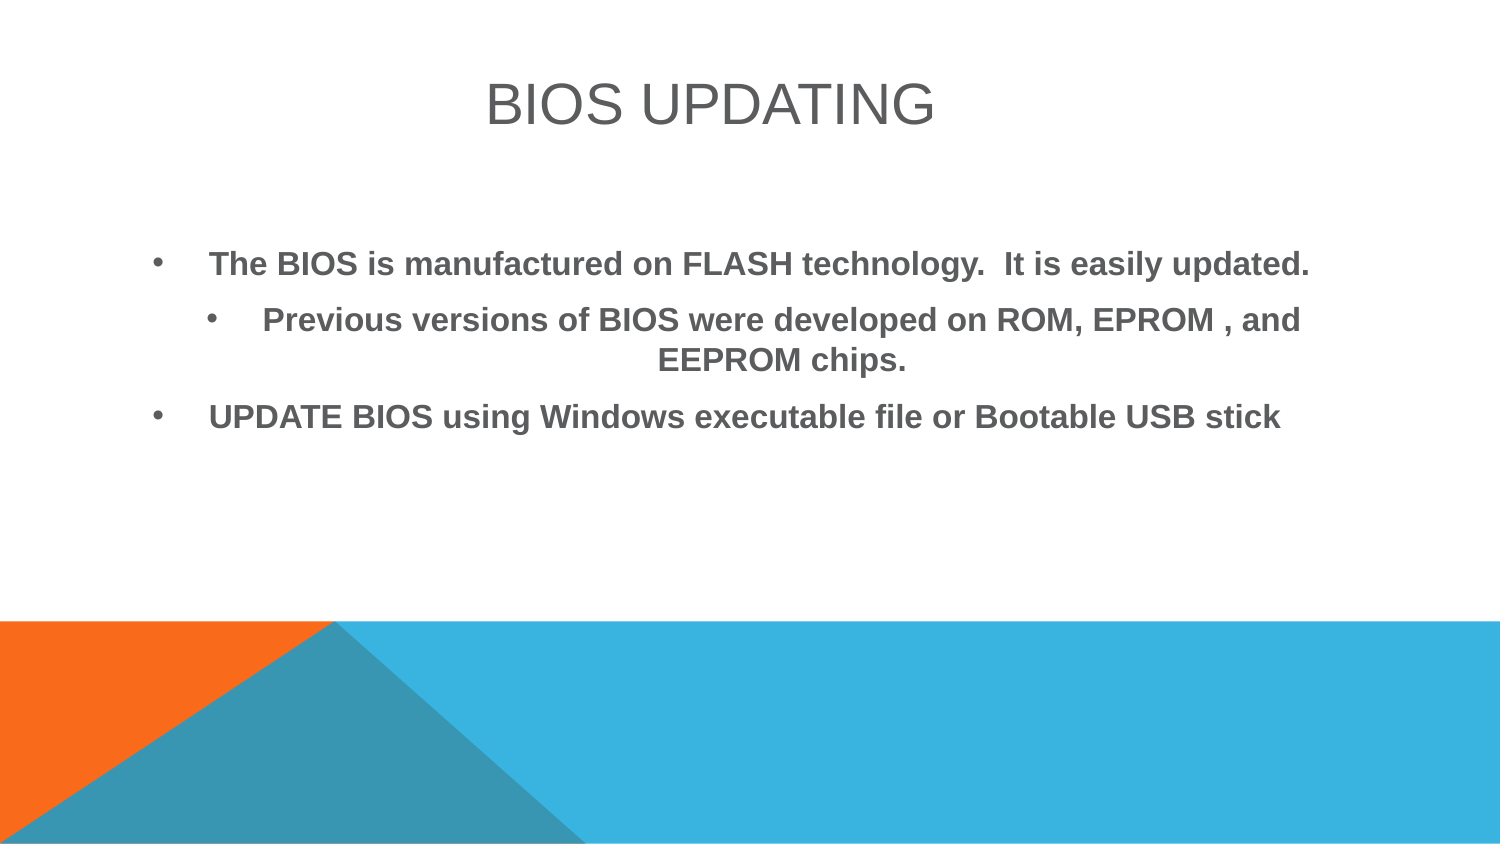

# BIOS Updating
The BIOS is manufactured on FLASH technology.  It is easily updated.
Previous versions of BIOS were developed on ROM, EPROM , and EEPROM chips.
UPDATE BIOS using Windows executable file or Bootable USB stick